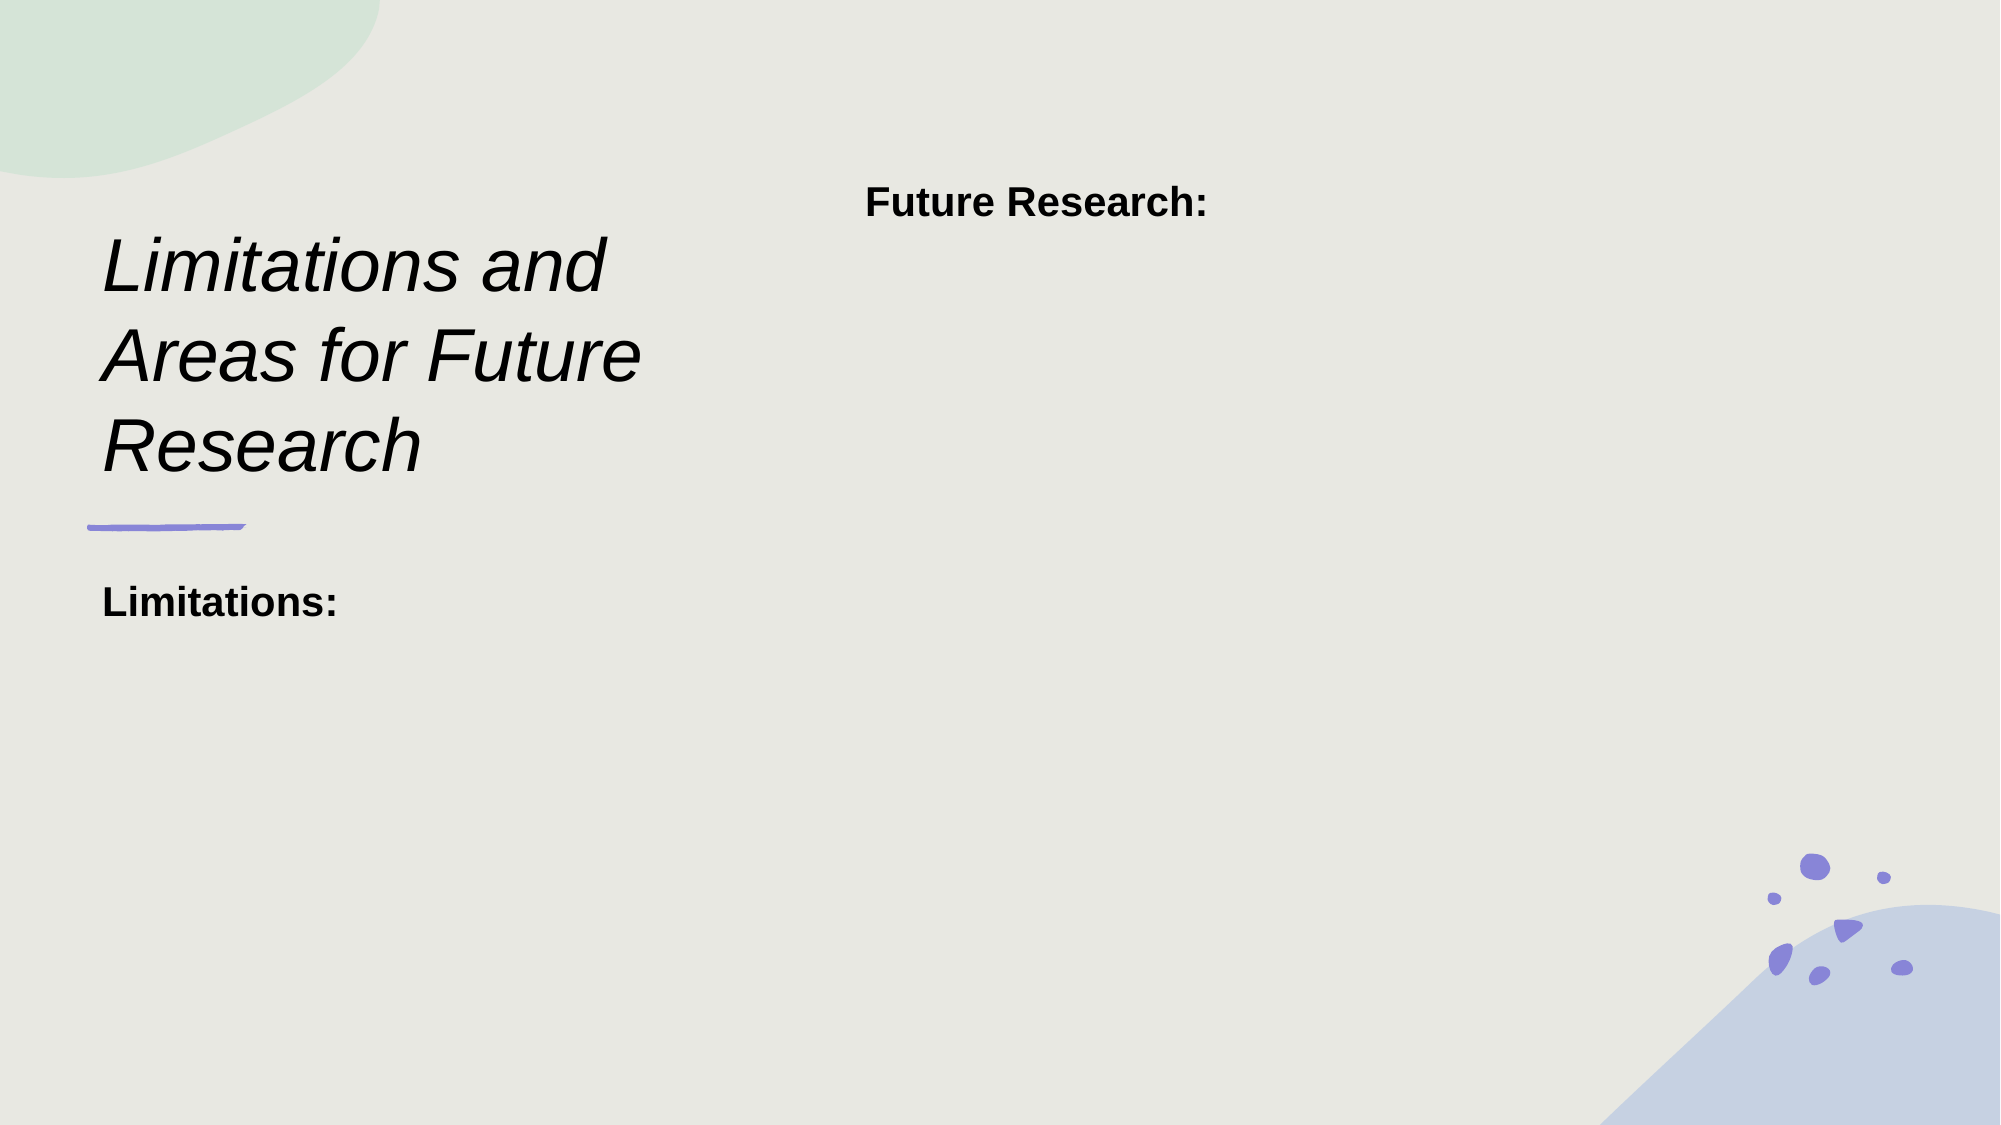

# Limitations and Areas for Future Research
Future Research:

Limitations: